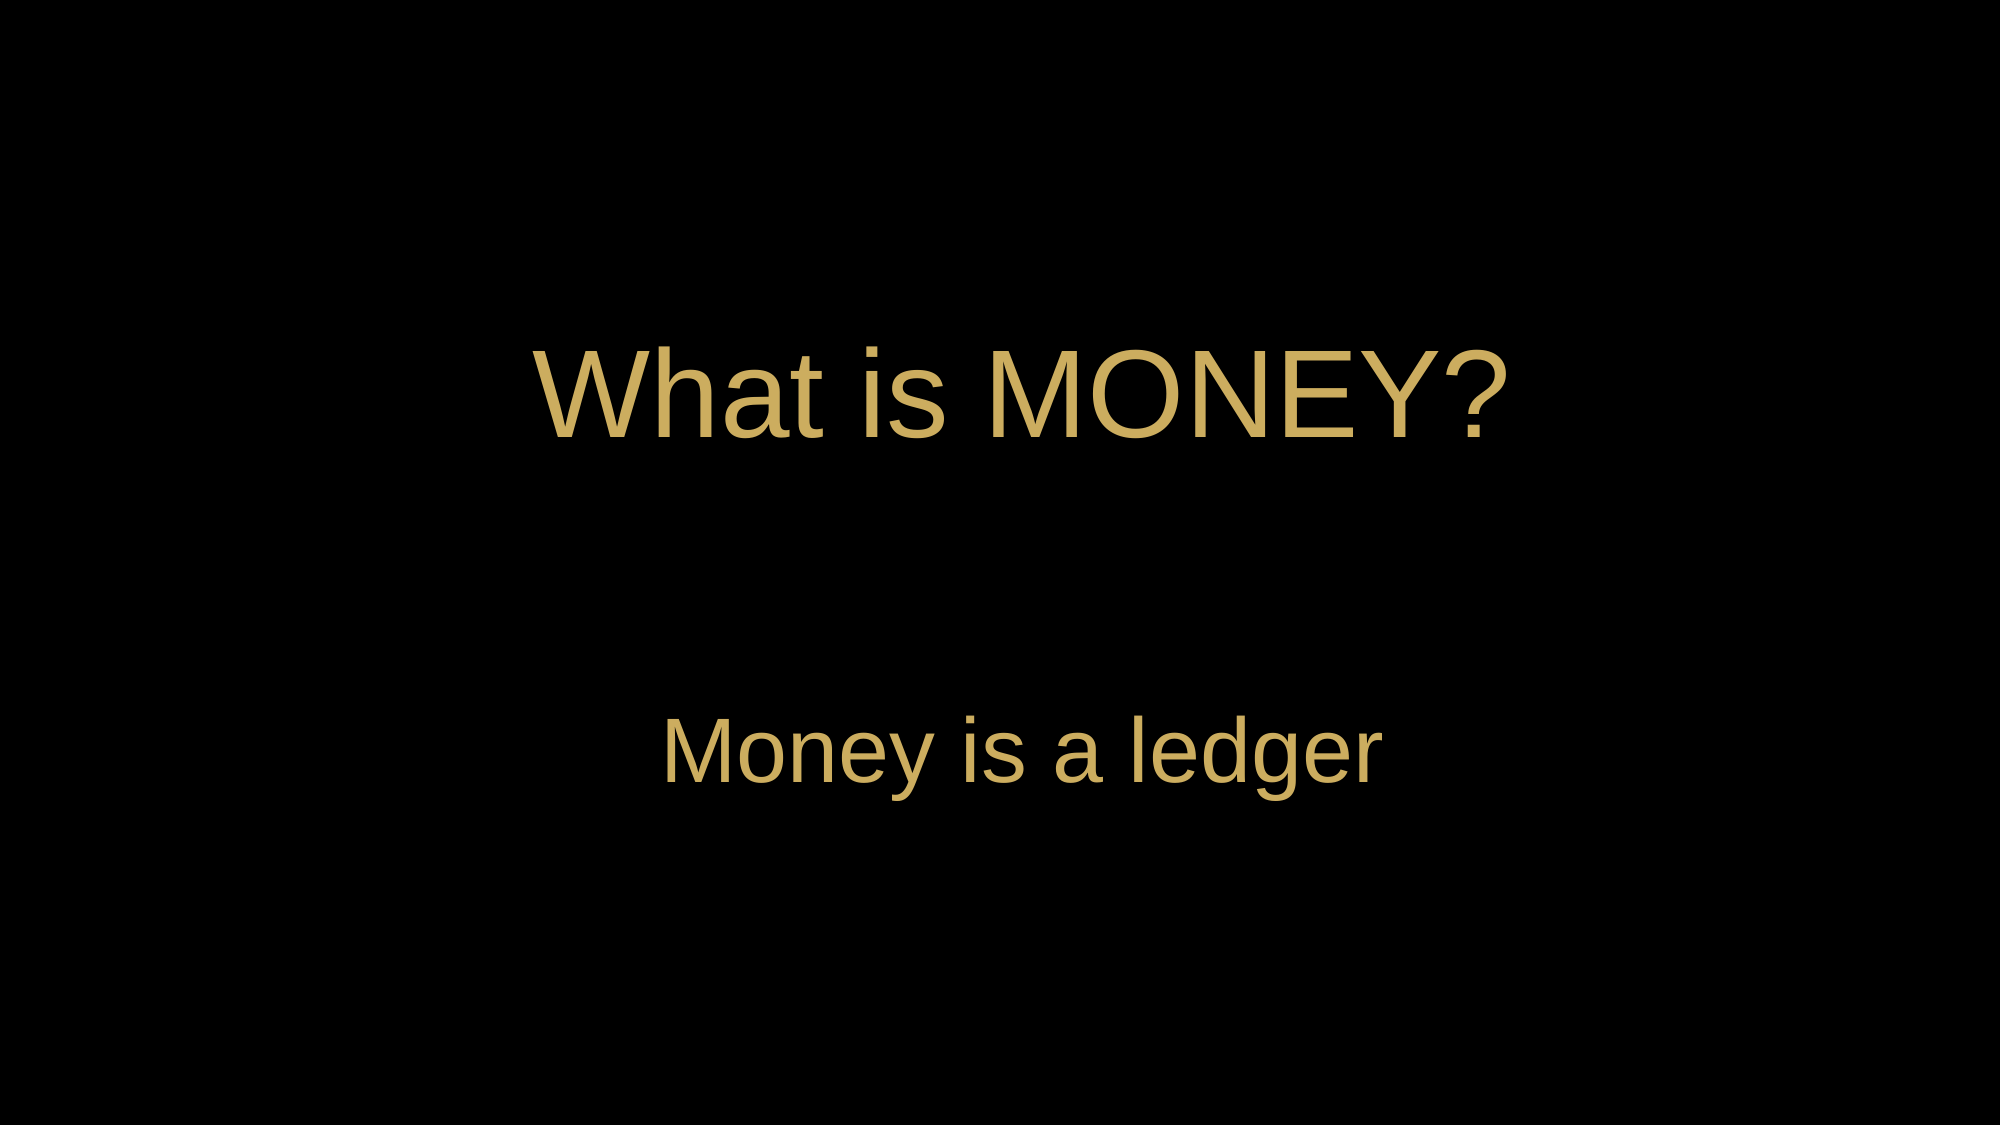

What is MONEY?
Money is a ledger